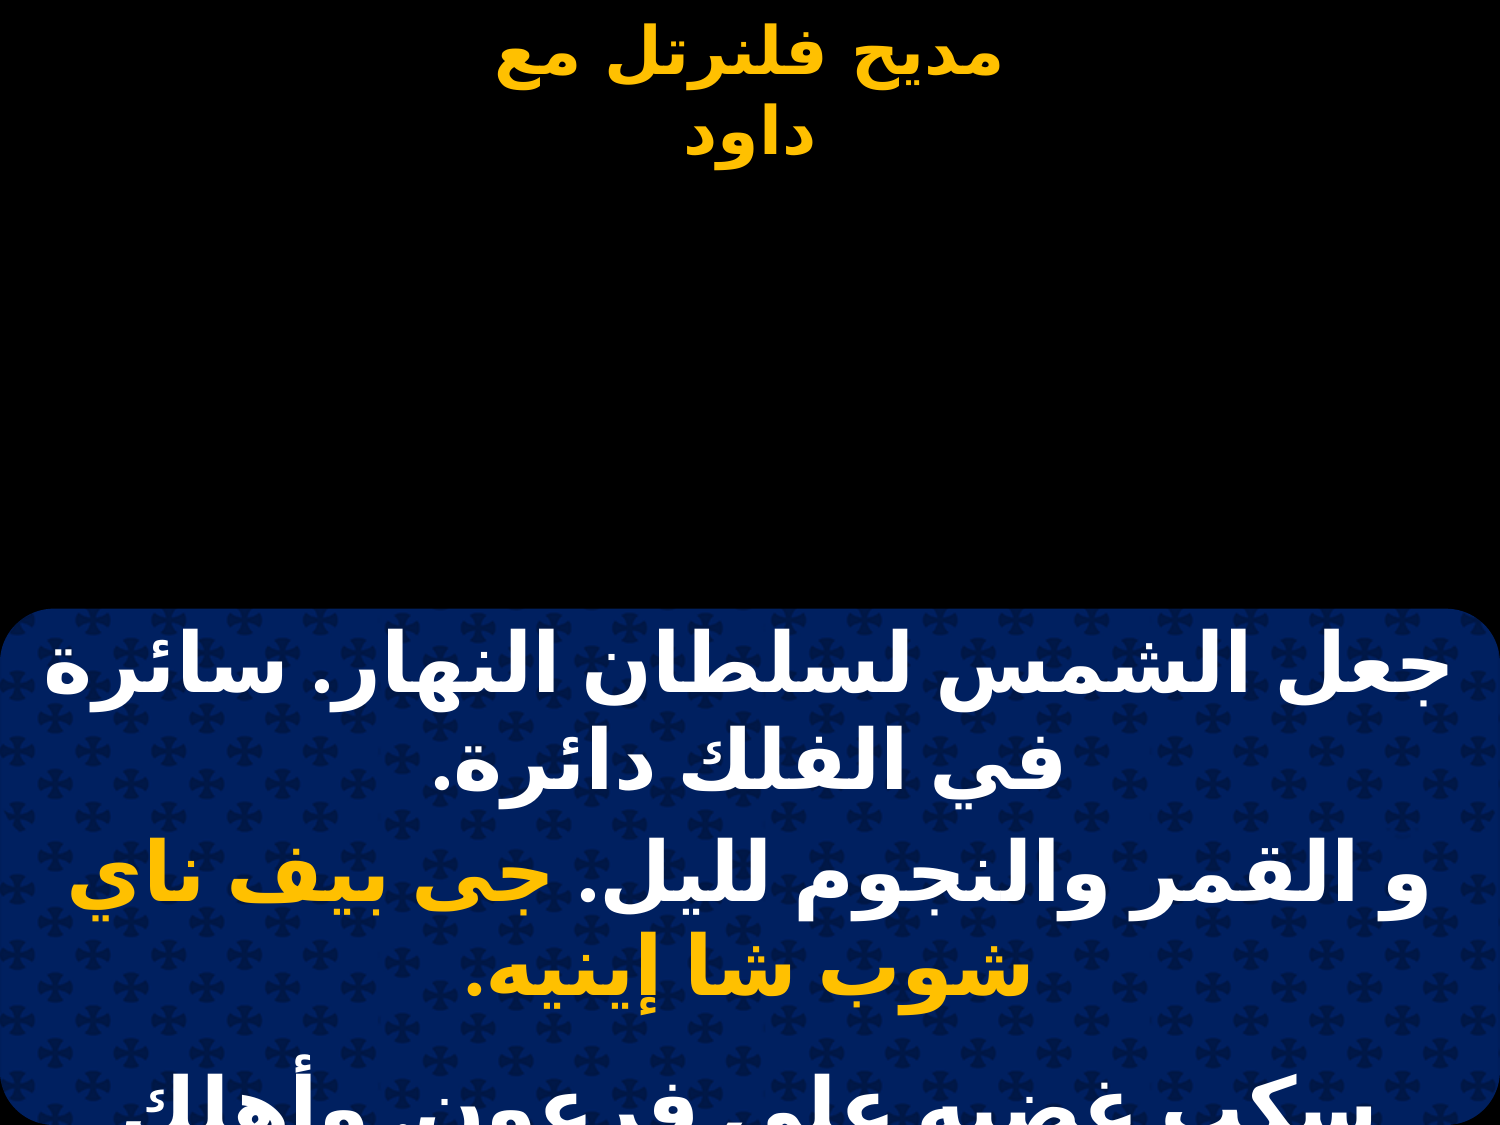

#
| جعل الشمس لسلطان النهار. سائرة في الفلك دائرة. |
| --- |
| و القمر والنجوم لليل. جى بيف ناي شوب شا إينيه. |
|  |
| سكب غضبه علي فرعون. وأهلك كامل أعداه. |
| و اختار موسي وهارون. جى بيف ناي شوب شا إينيه. |